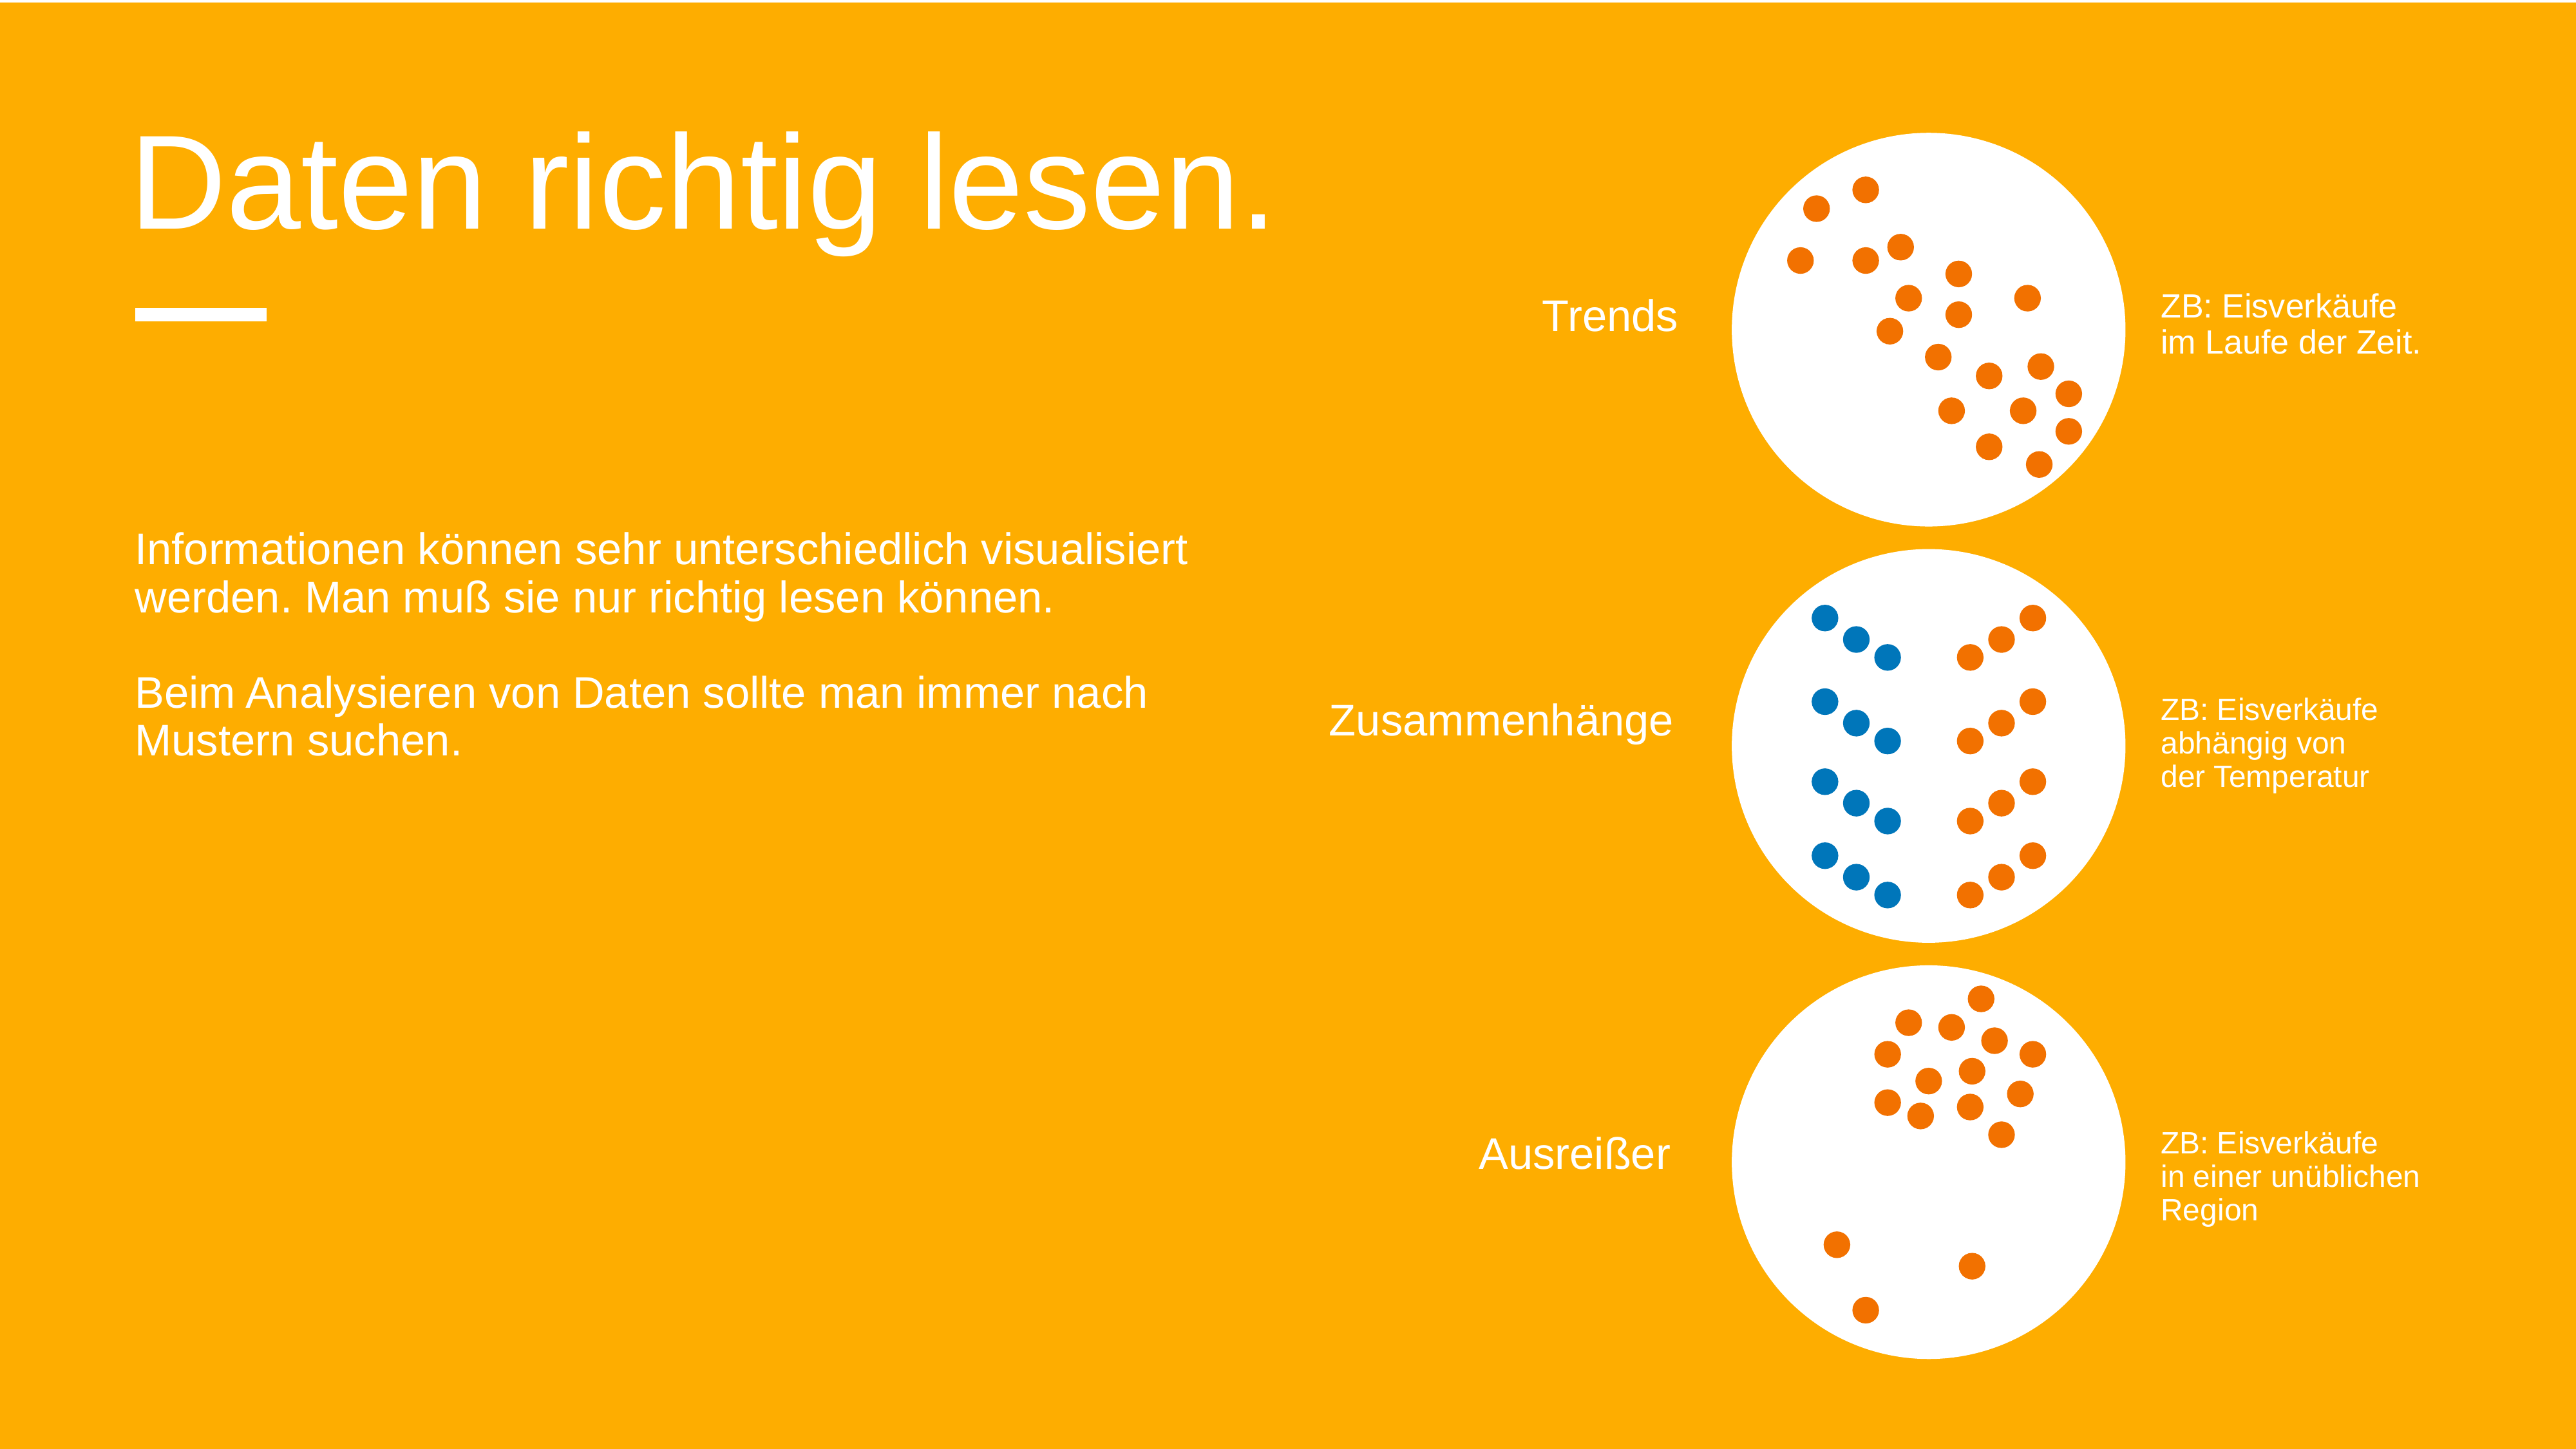

Daten richtig lesen.

ZB: Eisverkäufe
im Laufe der Zeit.

Trends

Informationen können sehr unterschiedlich visualisiert werden. Man muß sie nur richtig lesen können.

Beim Analysieren von Daten sollte man immer nach Mustern suchen.

ZB: Eisverkäufe
abhängig von
der Temperatur
Zusammenhänge

ZB: Eisverkäufe
in einer unüblichen
Region
Ausreißer